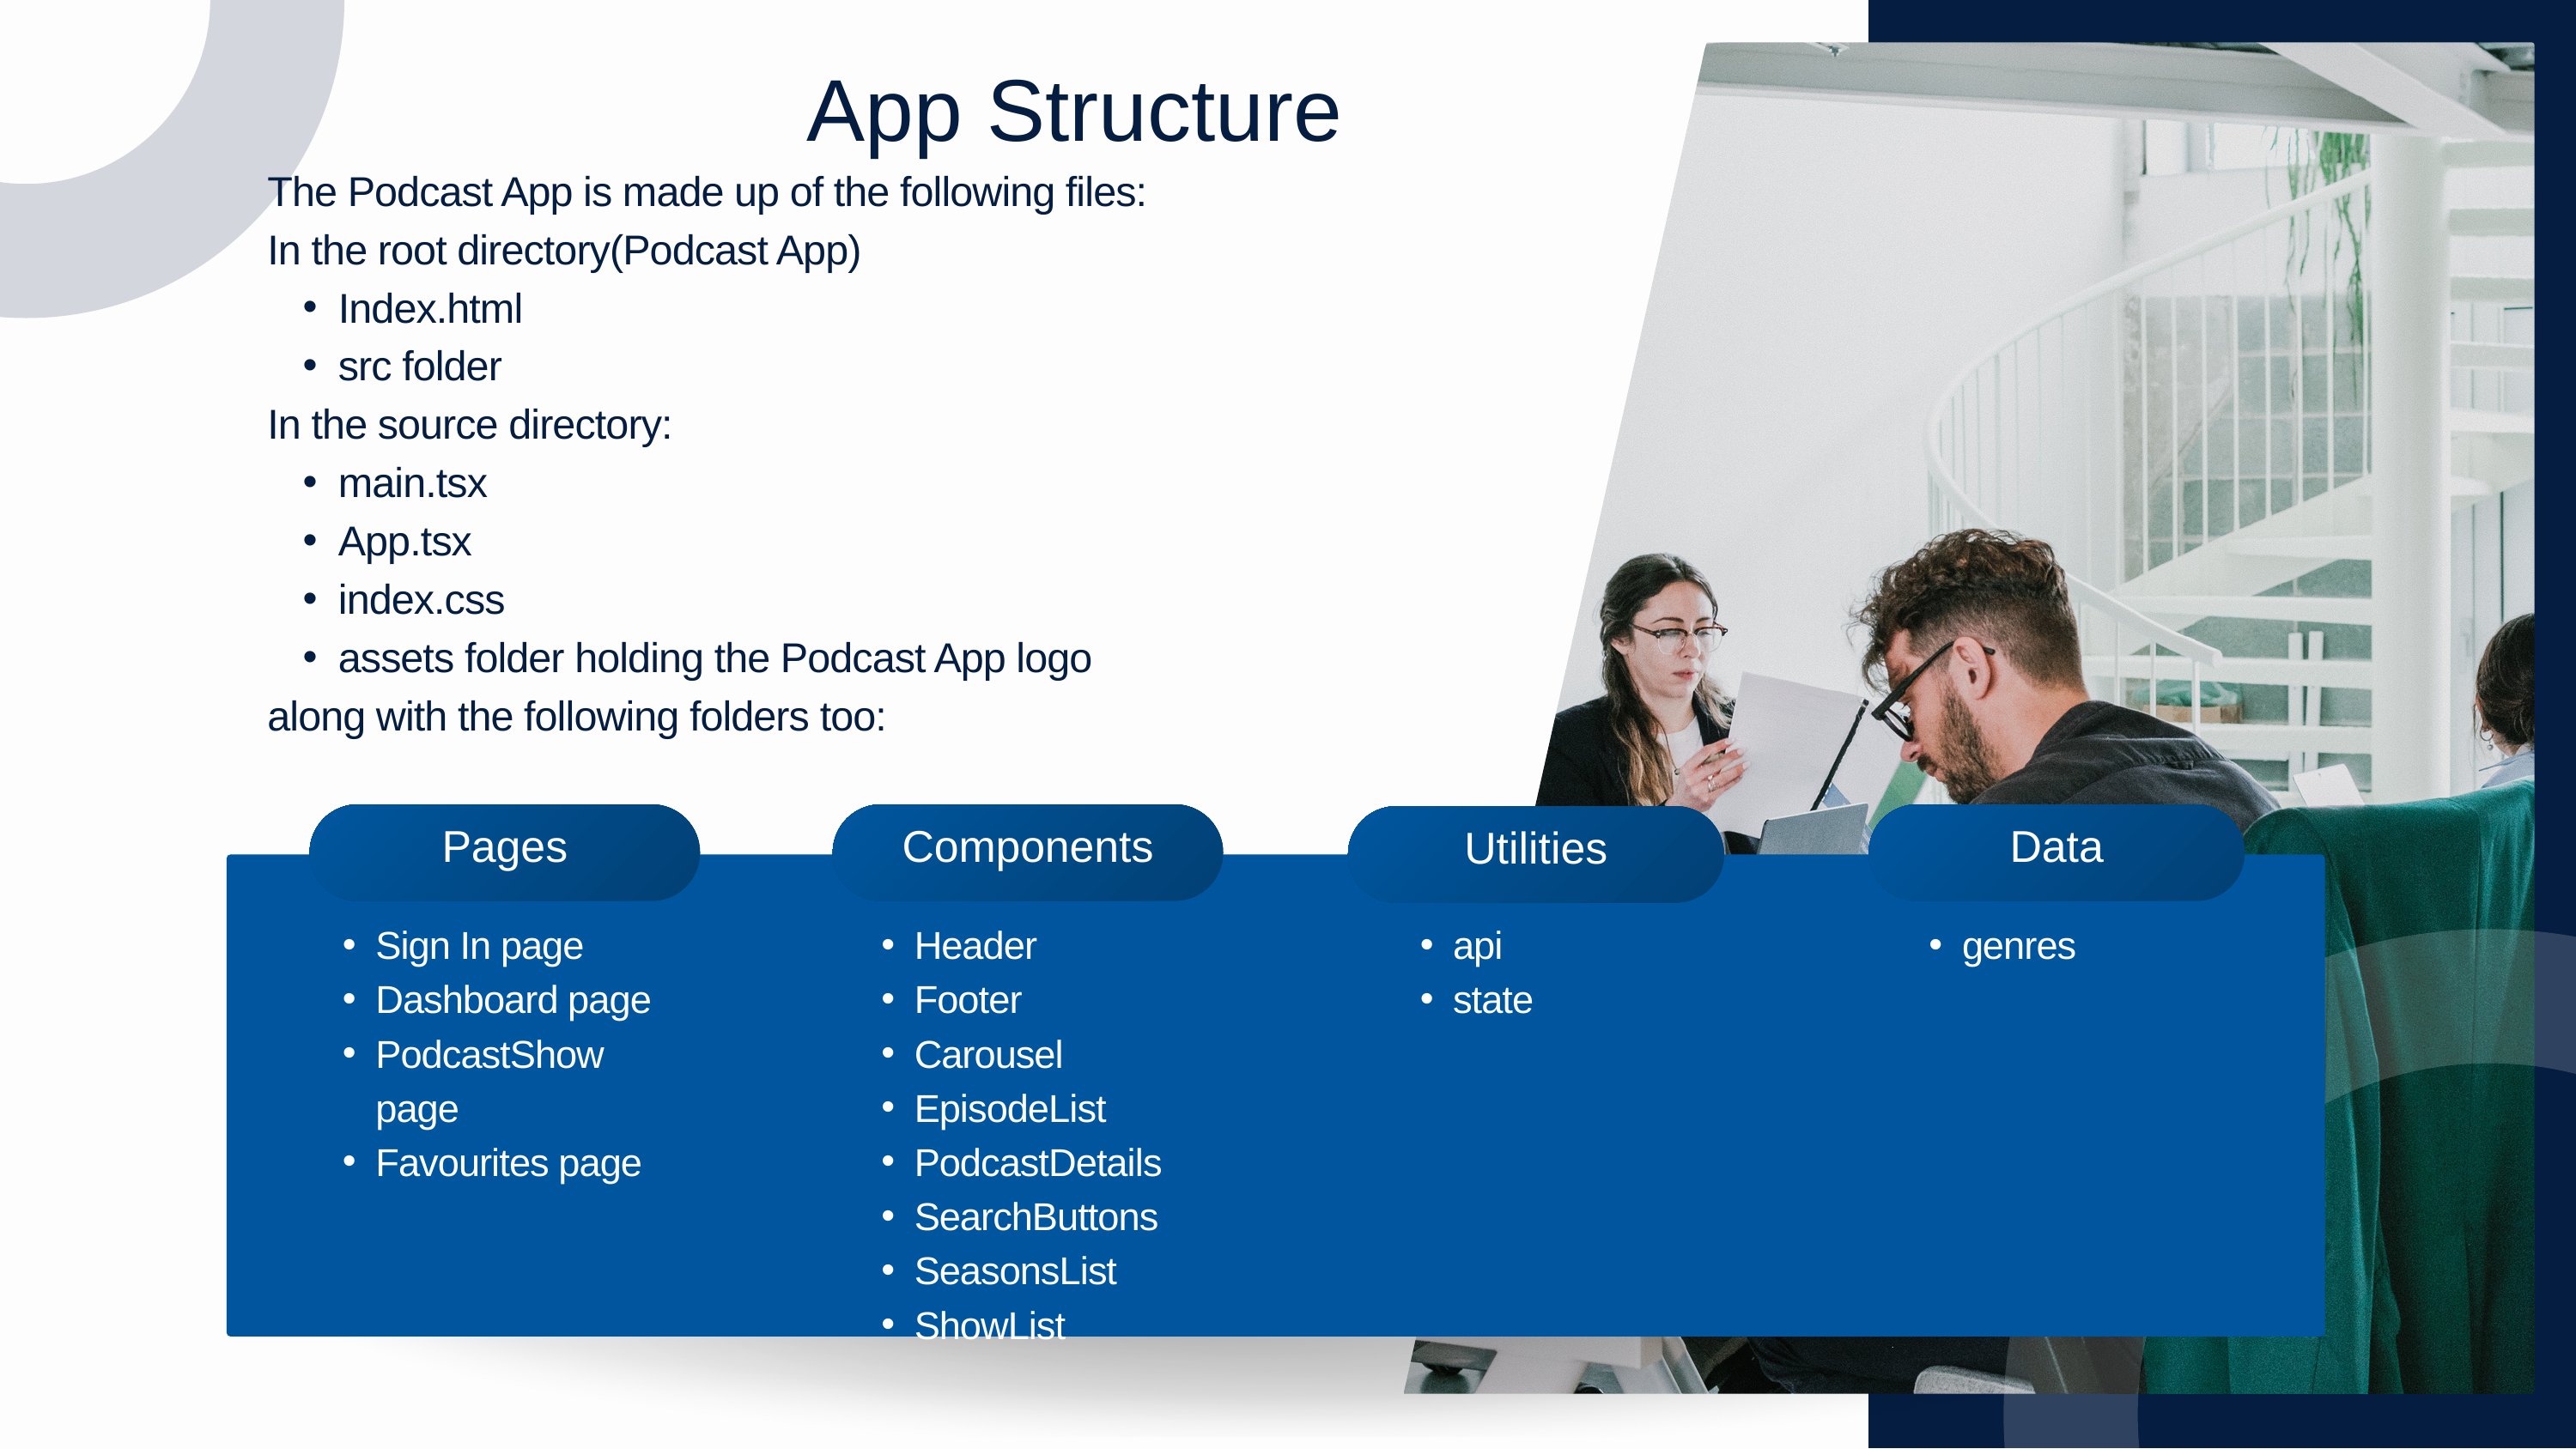

App Structure

The Podcast App is made up of the following files:
In the root directory(Podcast App)
Index.html
src folder
In the source directory:
main.tsx
App.tsx
index.css
assets folder holding the Podcast App logo
along with the following folders too:

Pages

Components

Data

Utilities

Sign In page
Dashboard page
PodcastShow page
Favourites page
Header
Footer
Carousel
EpisodeList
PodcastDetails
SearchButtons
SeasonsList
ShowList
api
state
genres